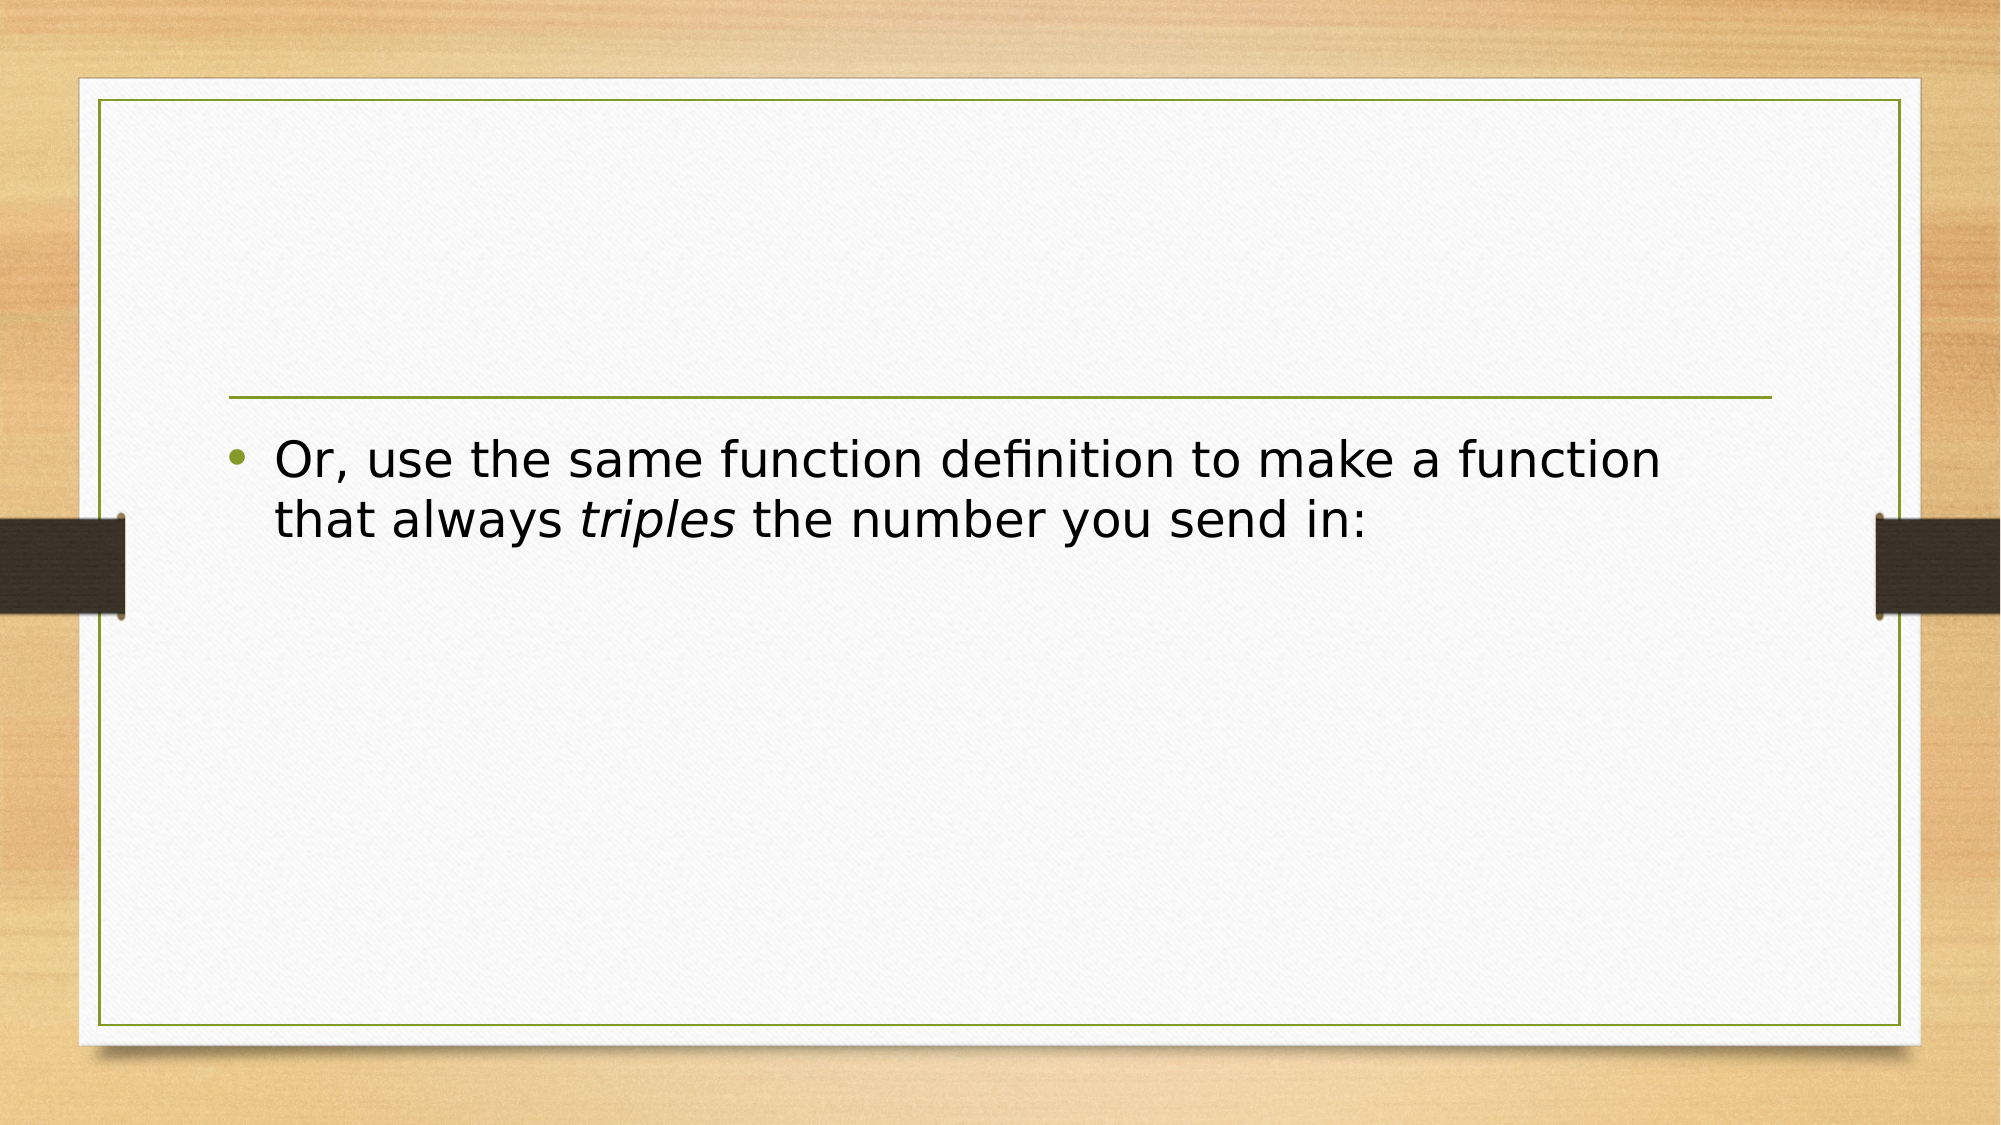

#
Or, use the same function definition to make a function that always triples the number you send in: